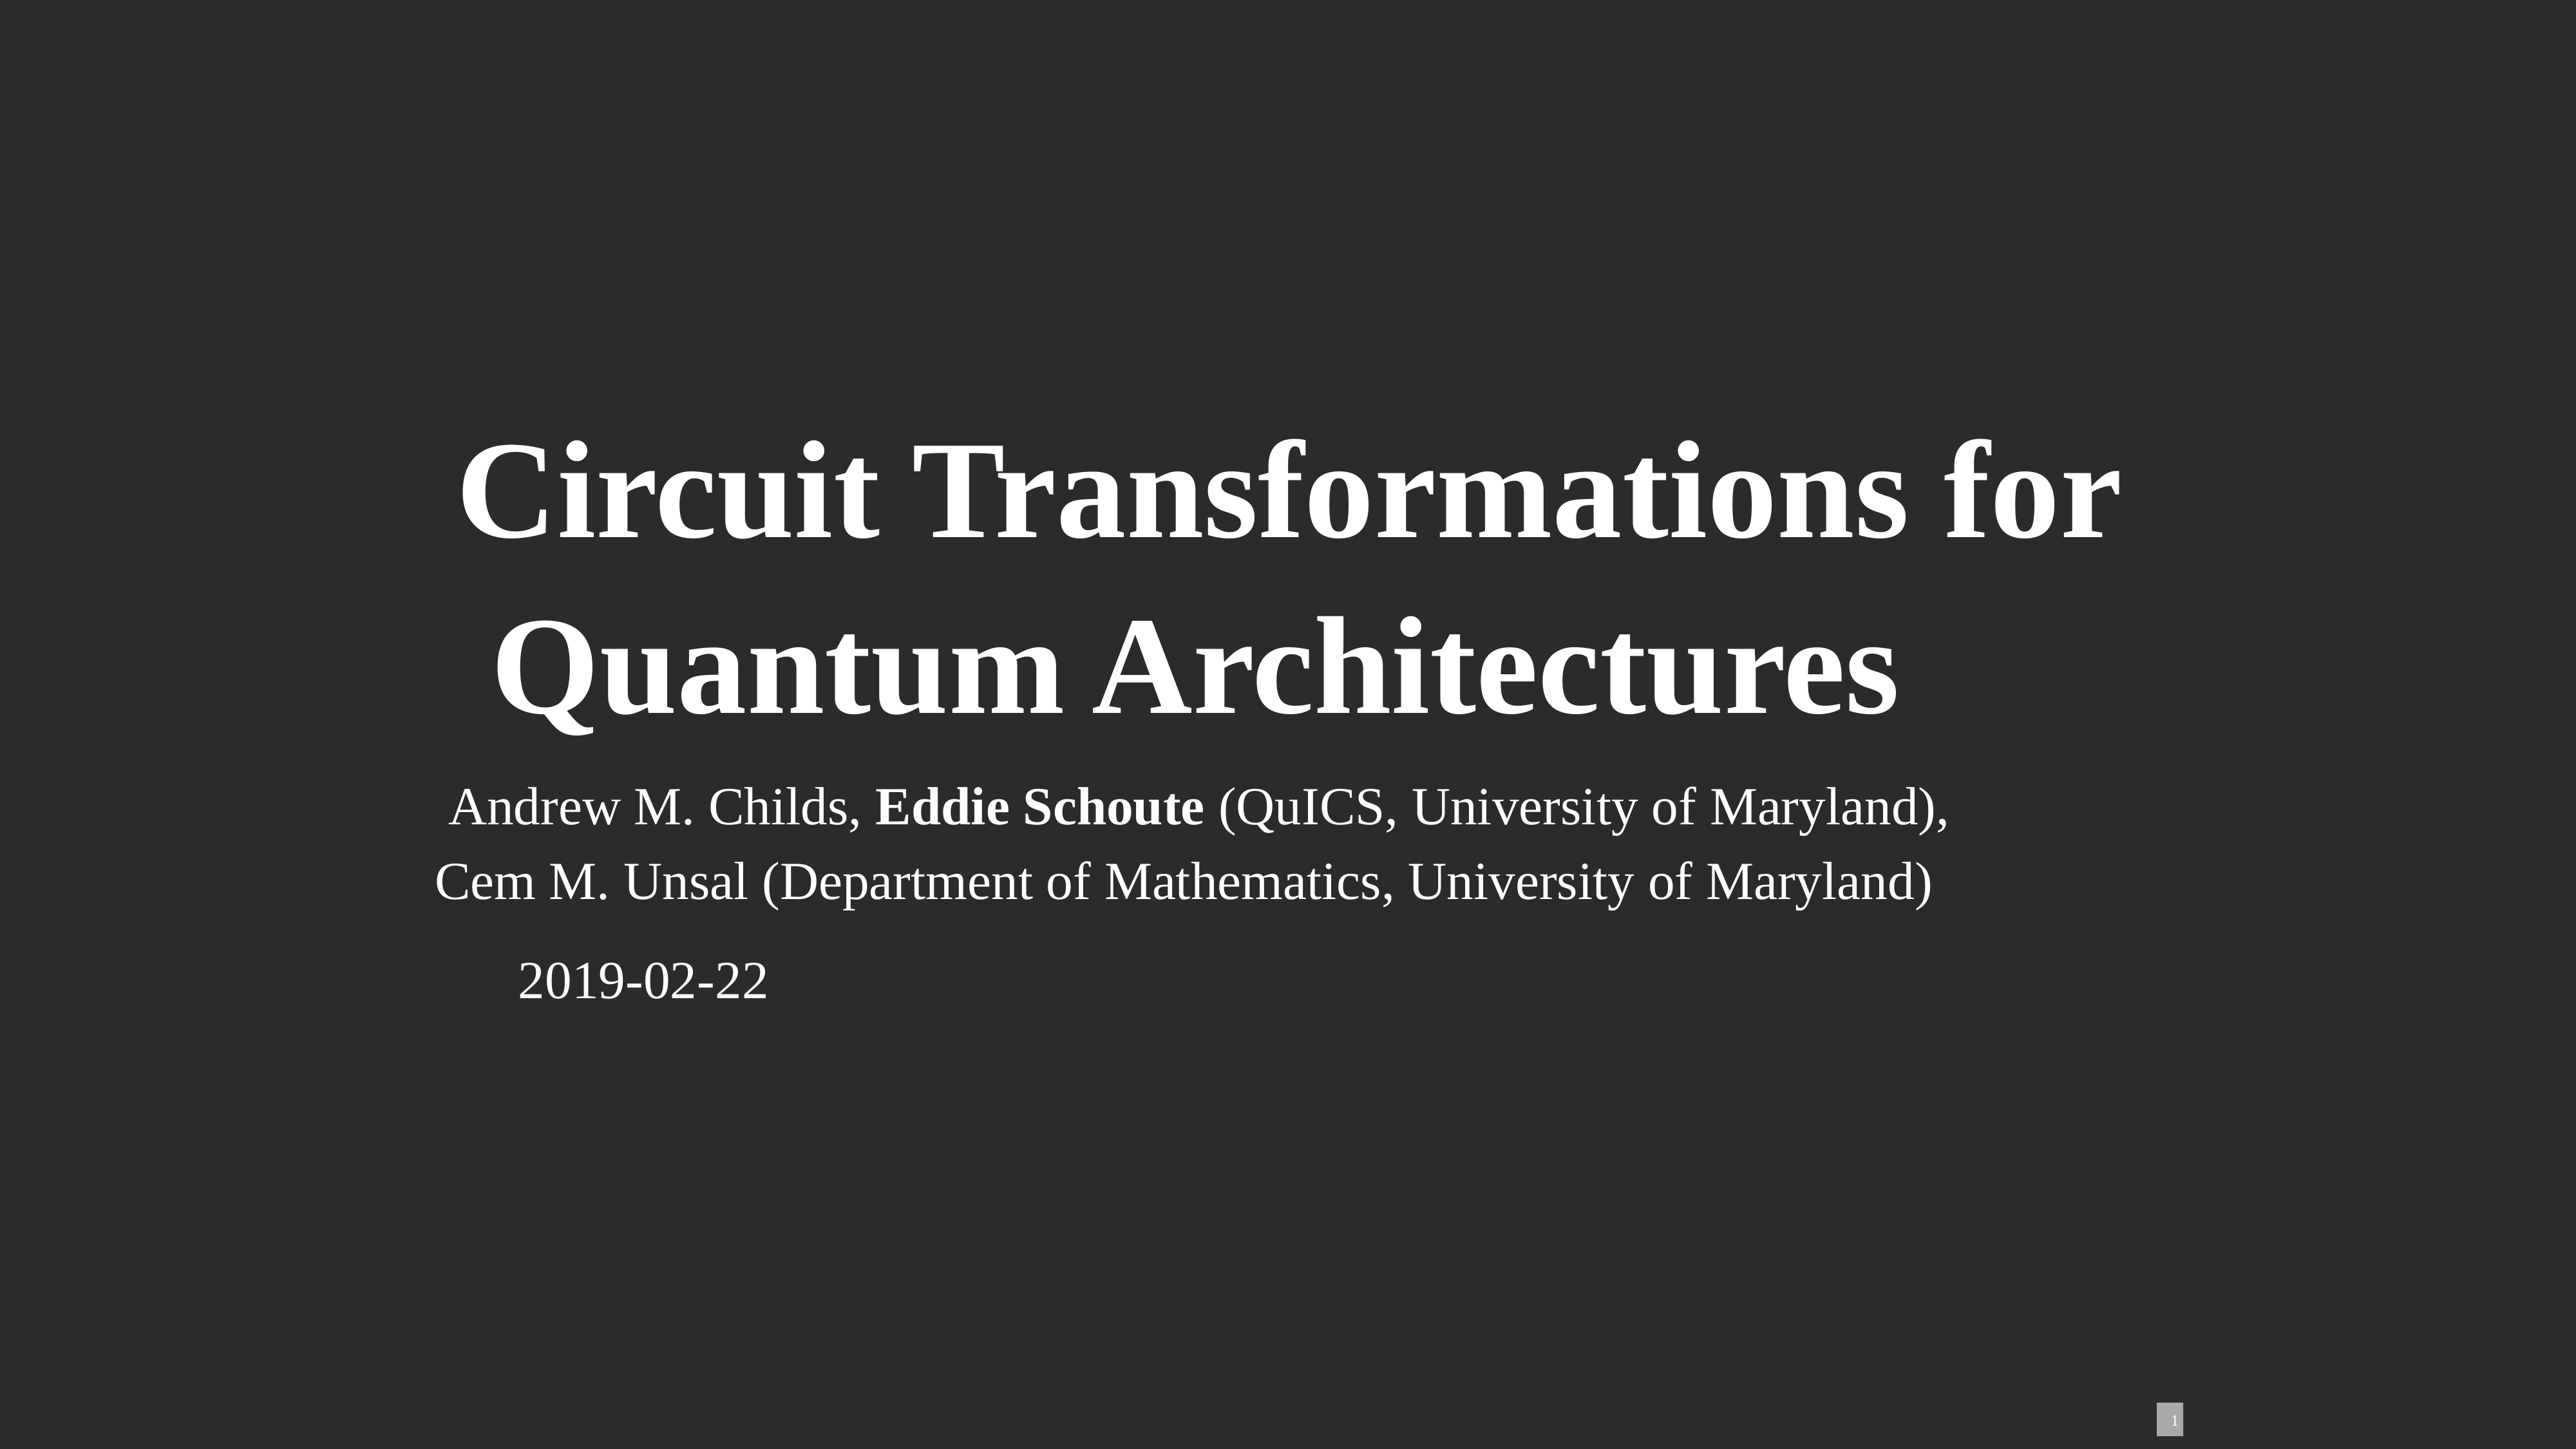

Circuit Transformations for

  Quantum Architectures

  Andrew M. Childs, Eddie Schoute (QuICS, University of Maryland),

 Cem M. Unsal (Department of Mathematics, University of Maryland)

	2019-02-22

 1